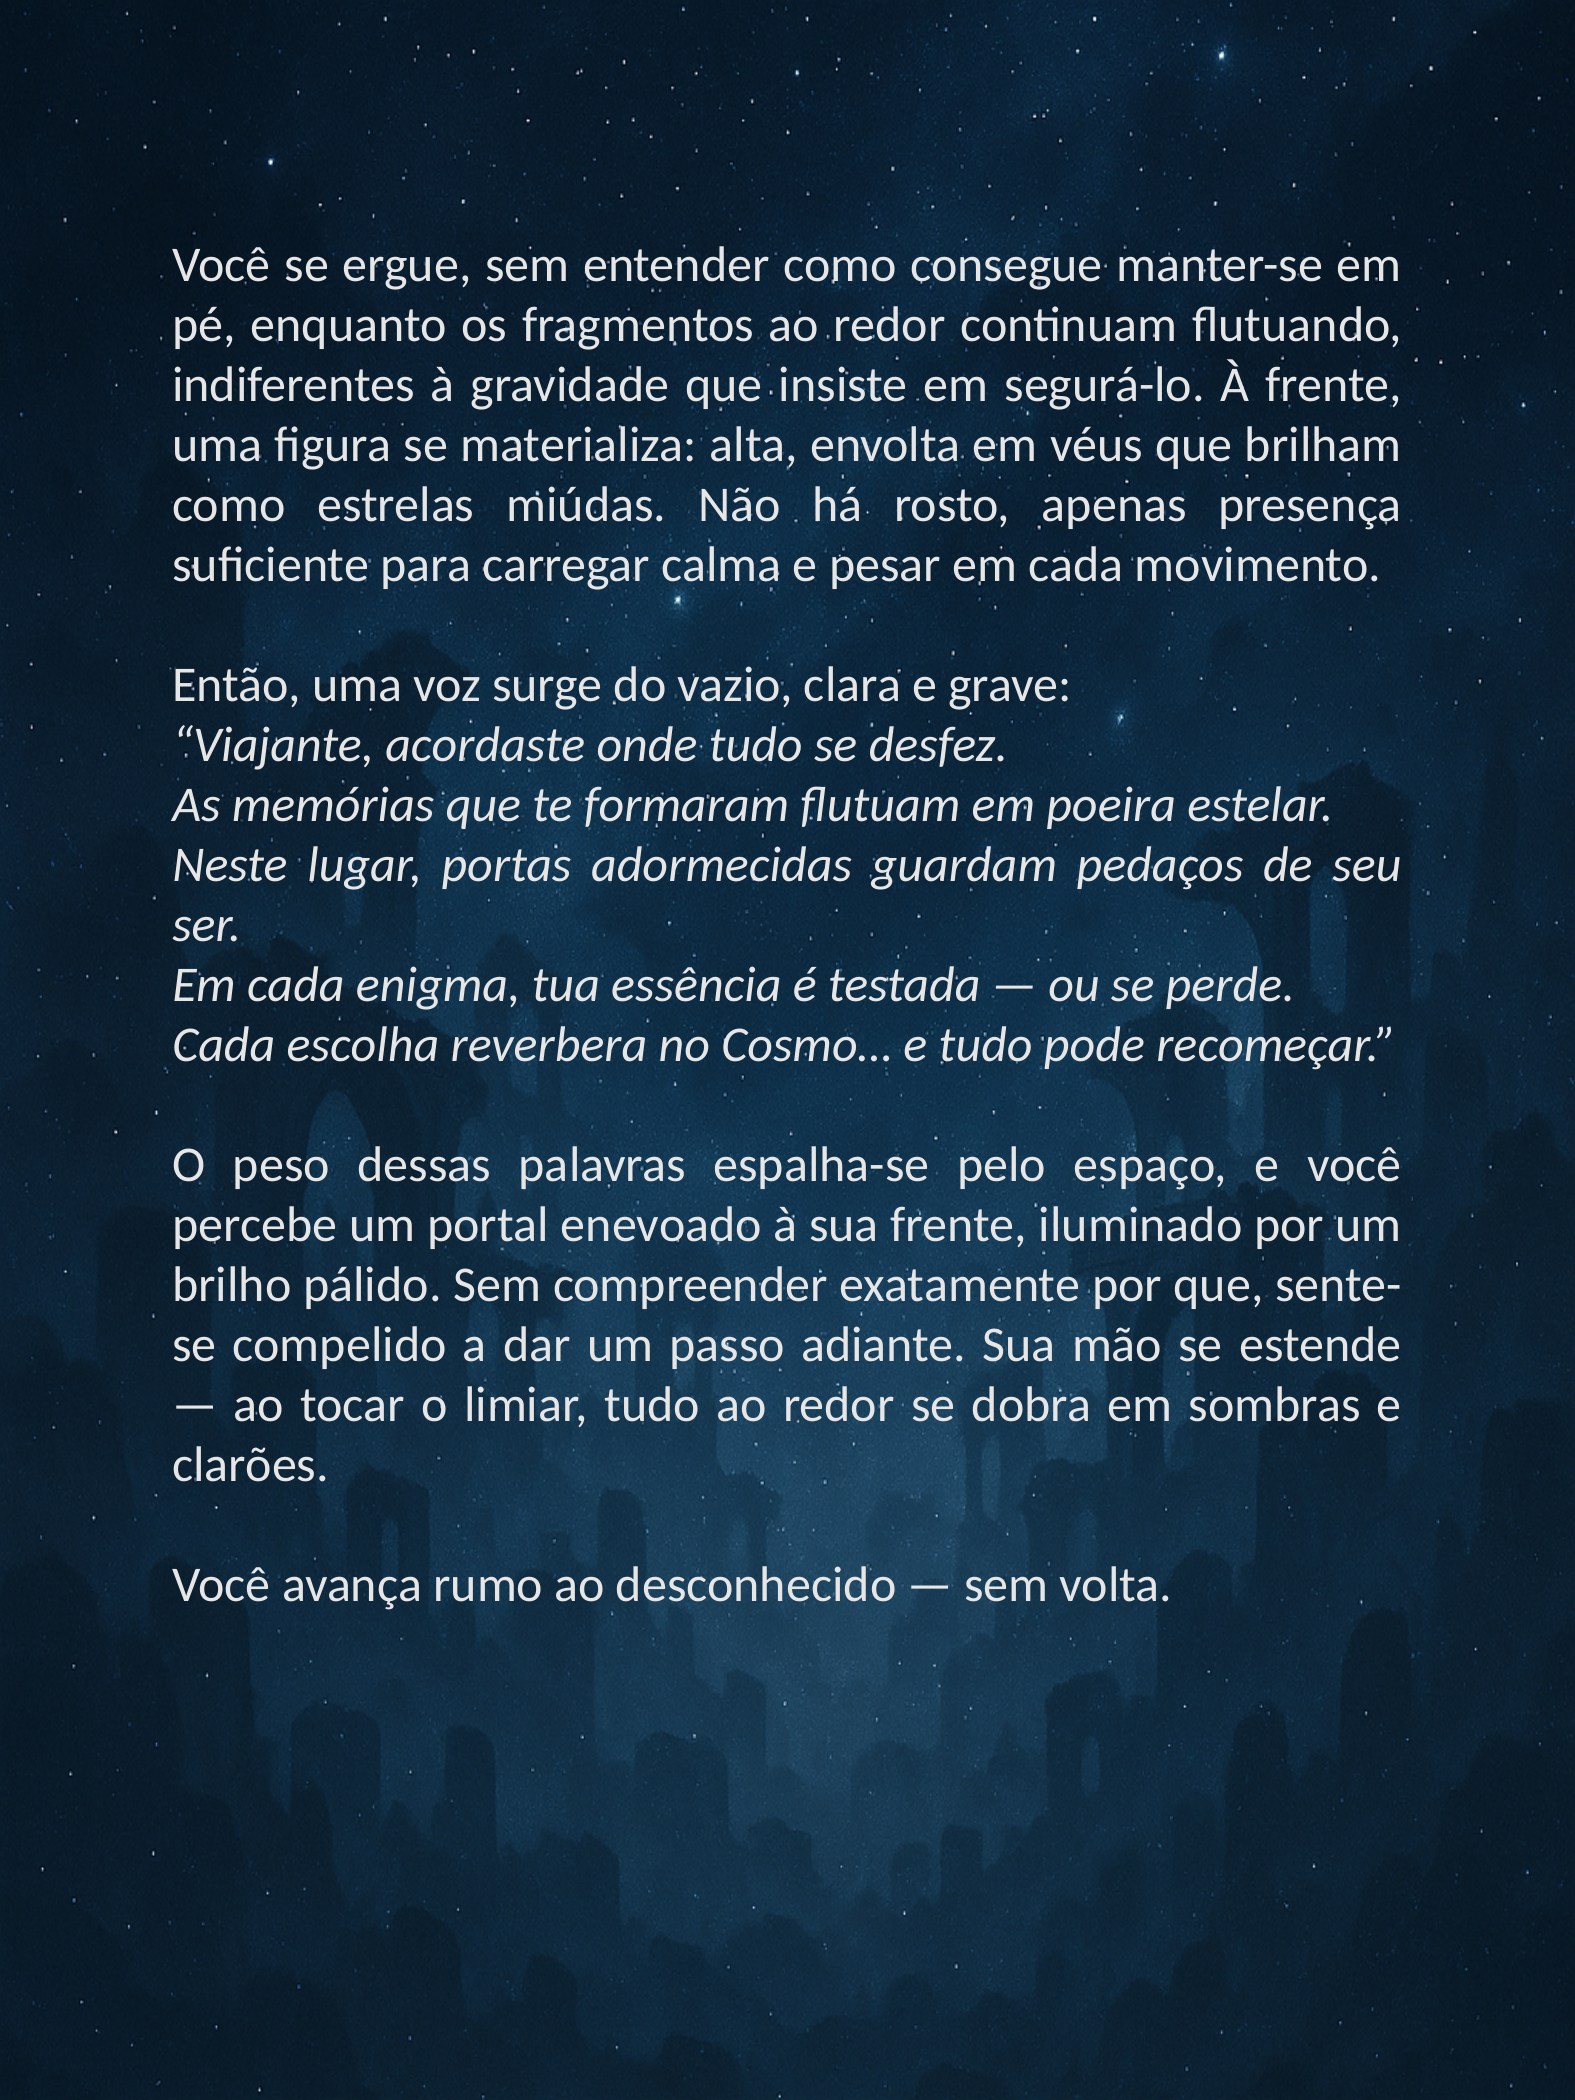

Você se ergue, sem entender como consegue manter-se em pé, enquanto os fragmentos ao redor continuam flutuando, indiferentes à gravidade que insiste em segurá-lo. À frente, uma figura se materializa: alta, envolta em véus que brilham como estrelas miúdas. Não há rosto, apenas presença suficiente para carregar calma e pesar em cada movimento.

Então, uma voz surge do vazio, clara e grave:
“Viajante, acordaste onde tudo se desfez.
As memórias que te formaram flutuam em poeira estelar.
Neste lugar, portas adormecidas guardam pedaços de seu ser.
Em cada enigma, tua essência é testada — ou se perde.
Cada escolha reverbera no Cosmo… e tudo pode recomeçar.”

O peso dessas palavras espalha-se pelo espaço, e você percebe um portal enevoado à sua frente, iluminado por um brilho pálido. Sem compreender exatamente por que, sente-se compelido a dar um passo adiante. Sua mão se estende — ao tocar o limiar, tudo ao redor se dobra em sombras e clarões.

Você avança rumo ao desconhecido — sem volta.

Somos feitos de lembranças que esquecemos
5